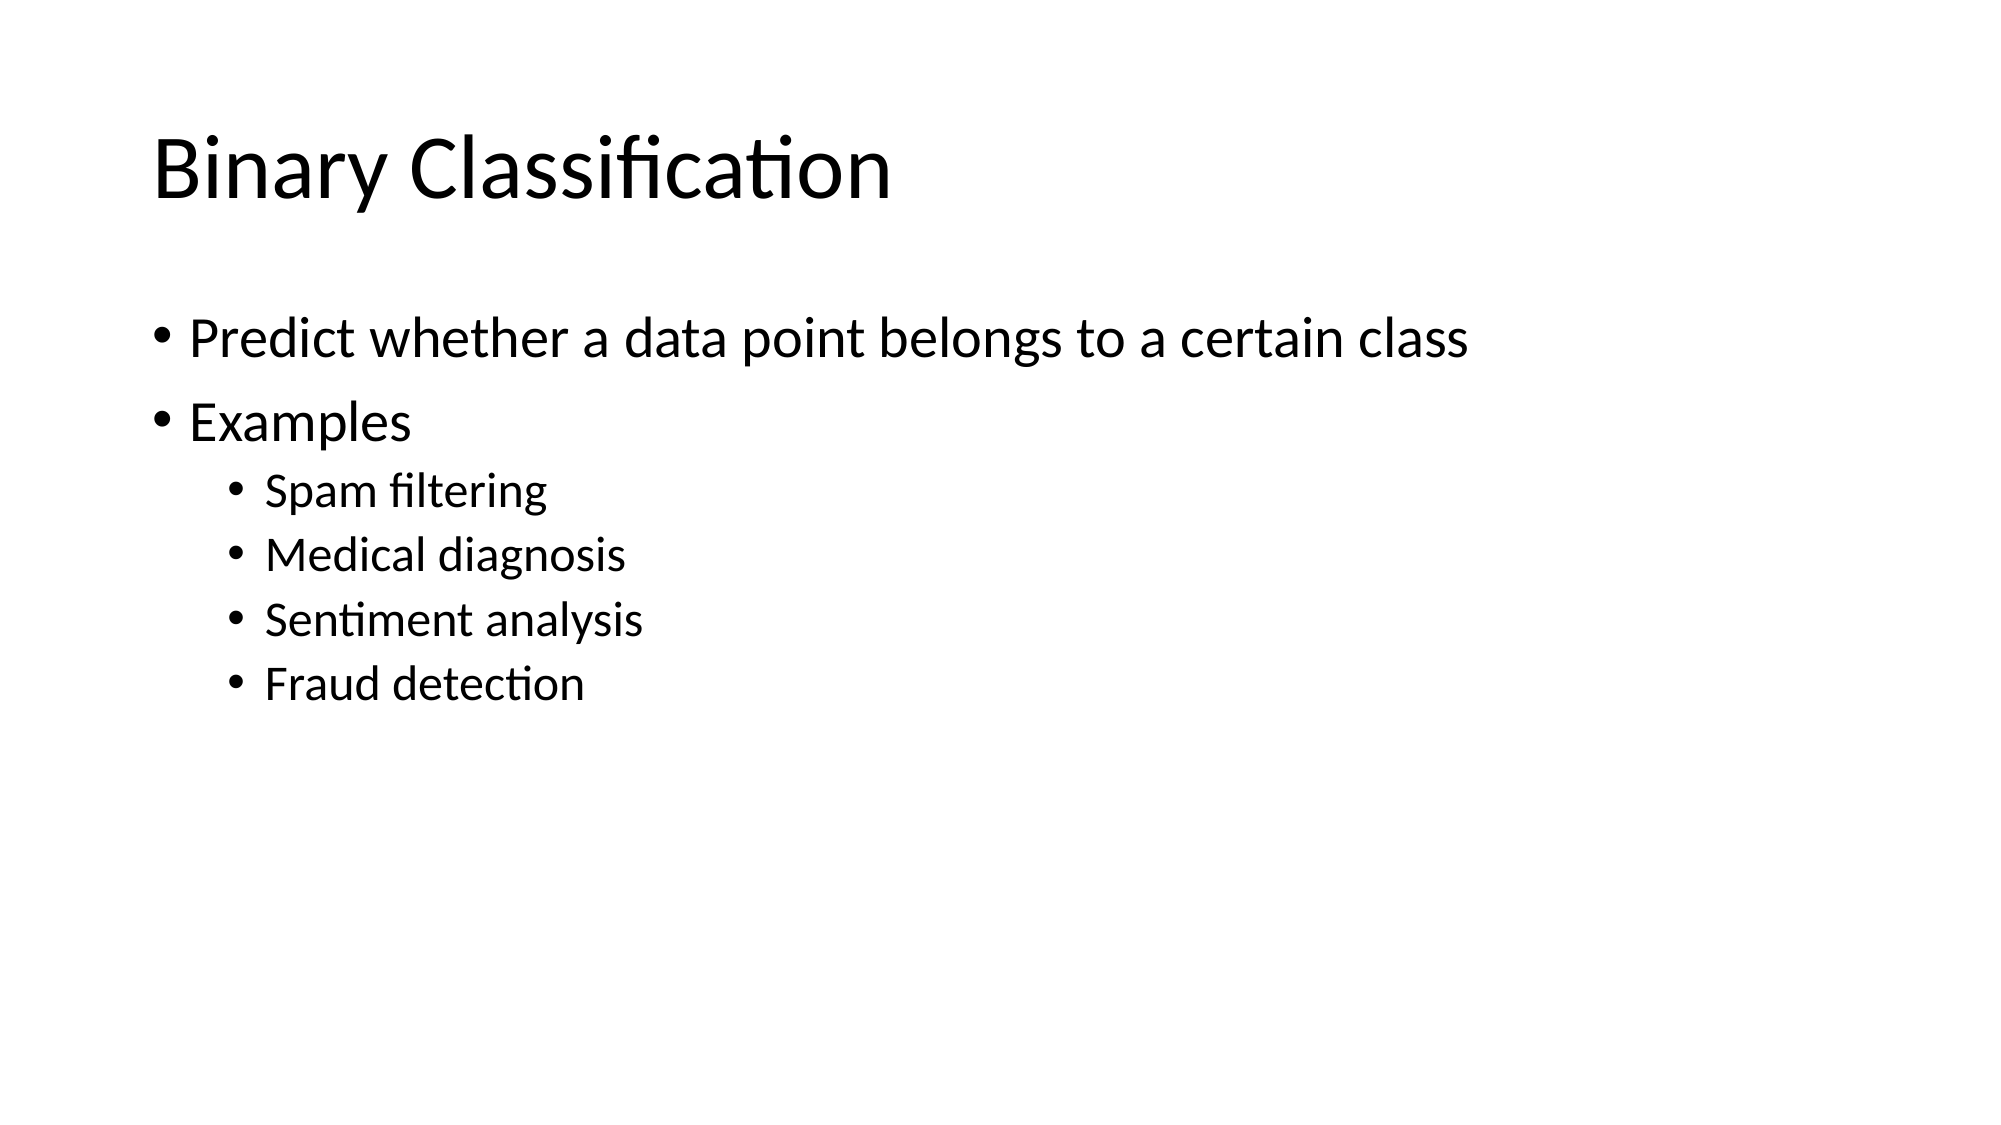

# Binary Classification
Predict whether a data point belongs to a certain class
Examples
Spam filtering
Medical diagnosis
Sentiment analysis
Fraud detection